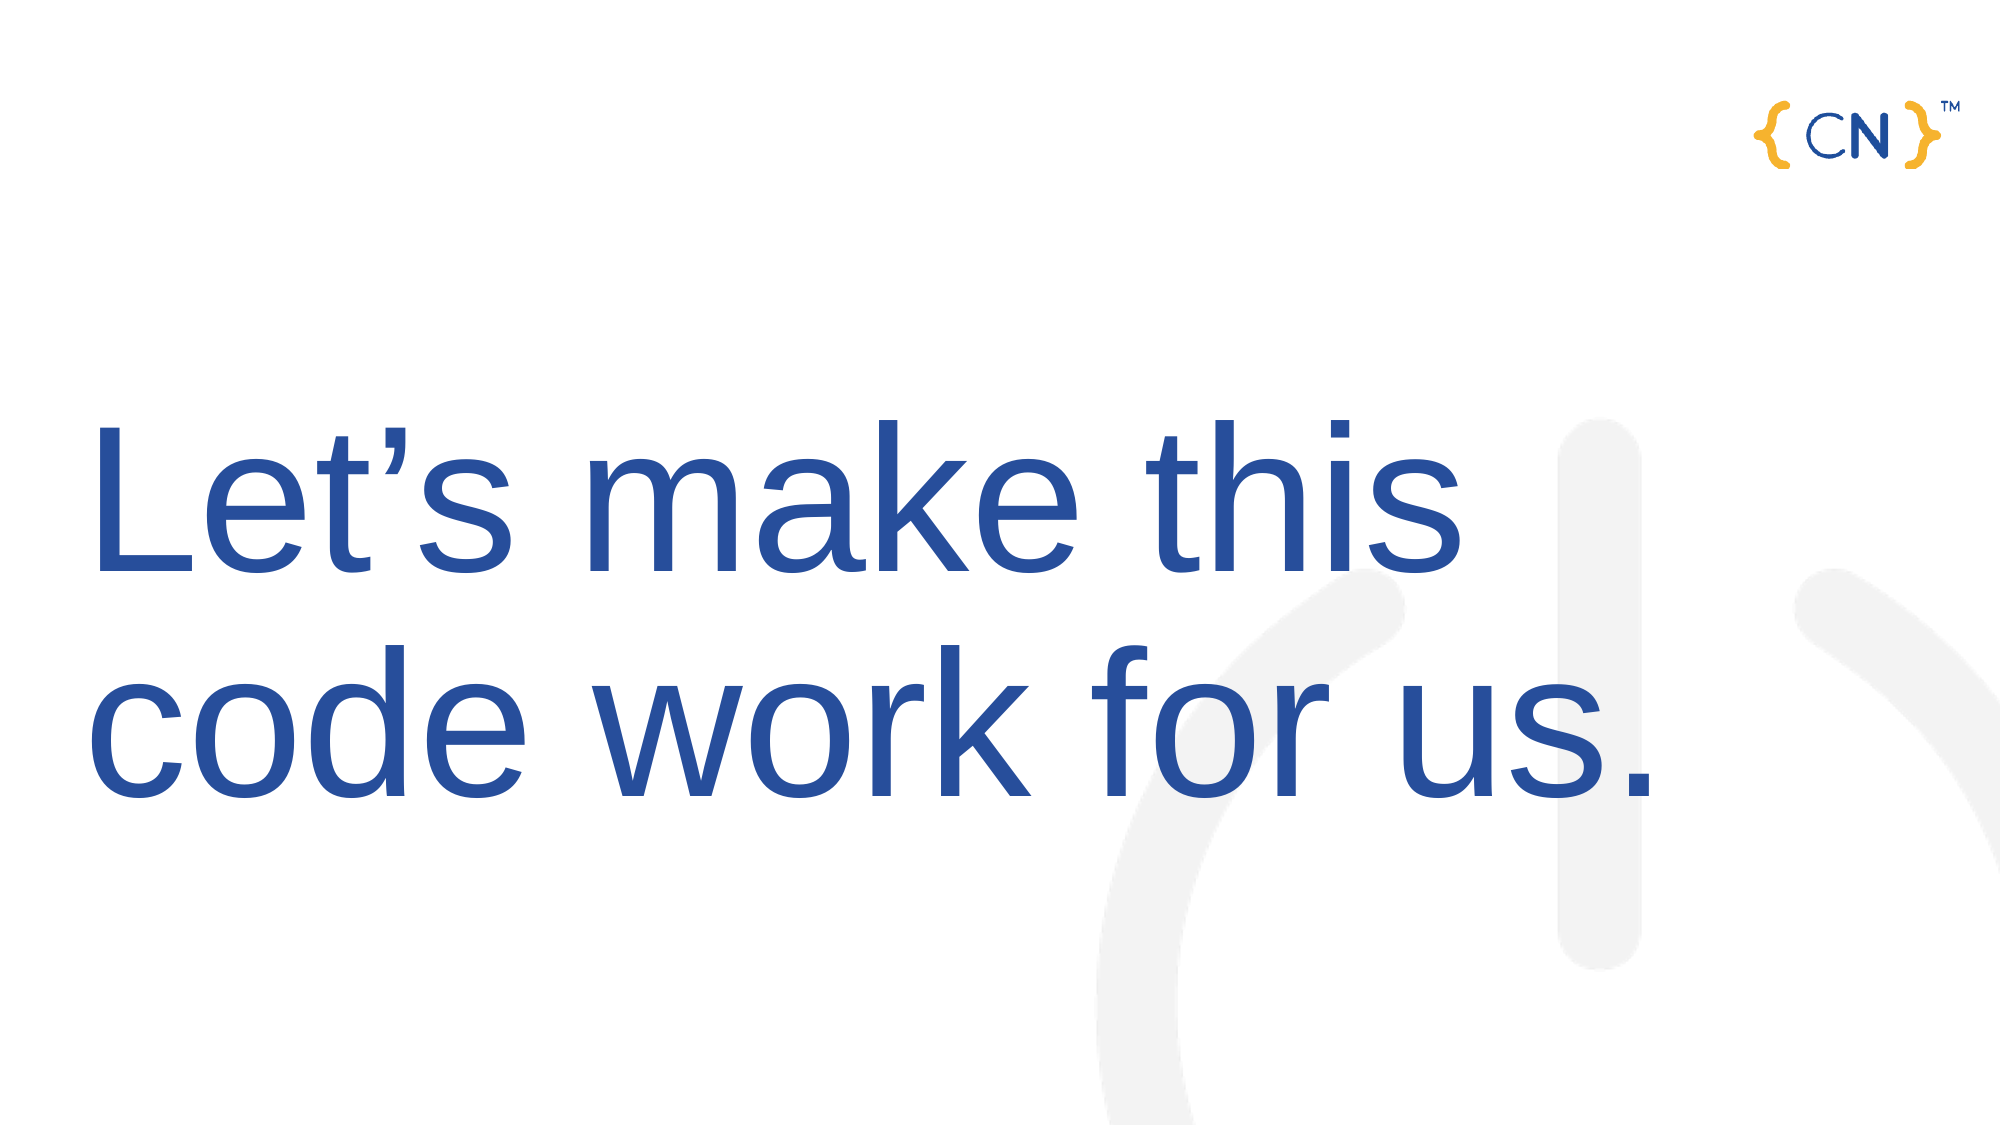

# Let’s make this code work for us.